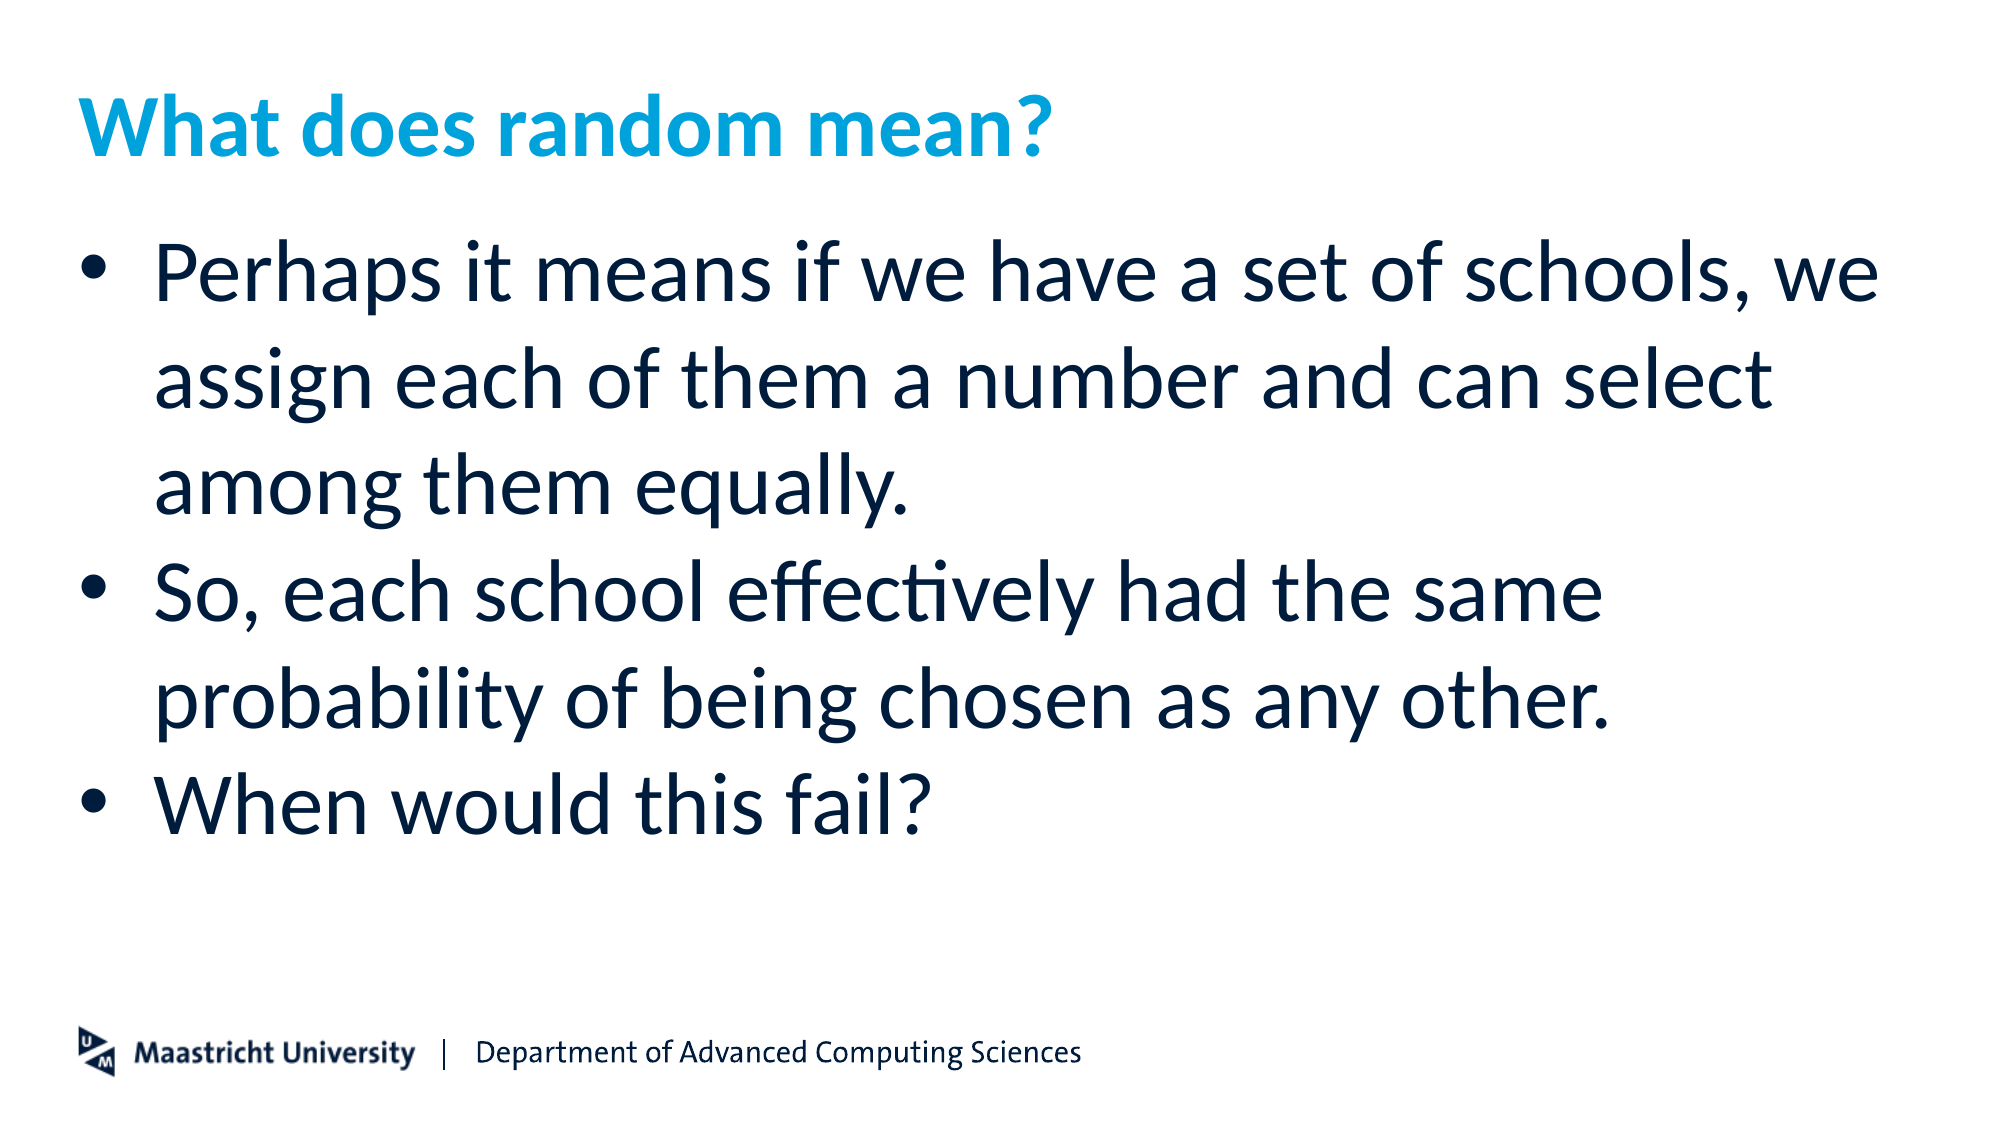

# What does random mean?
Perhaps it means if we have a set of schools, we assign each of them a number and can select among them equally.
So, each school effectively had the same probability of being chosen as any other.
When would this fail?